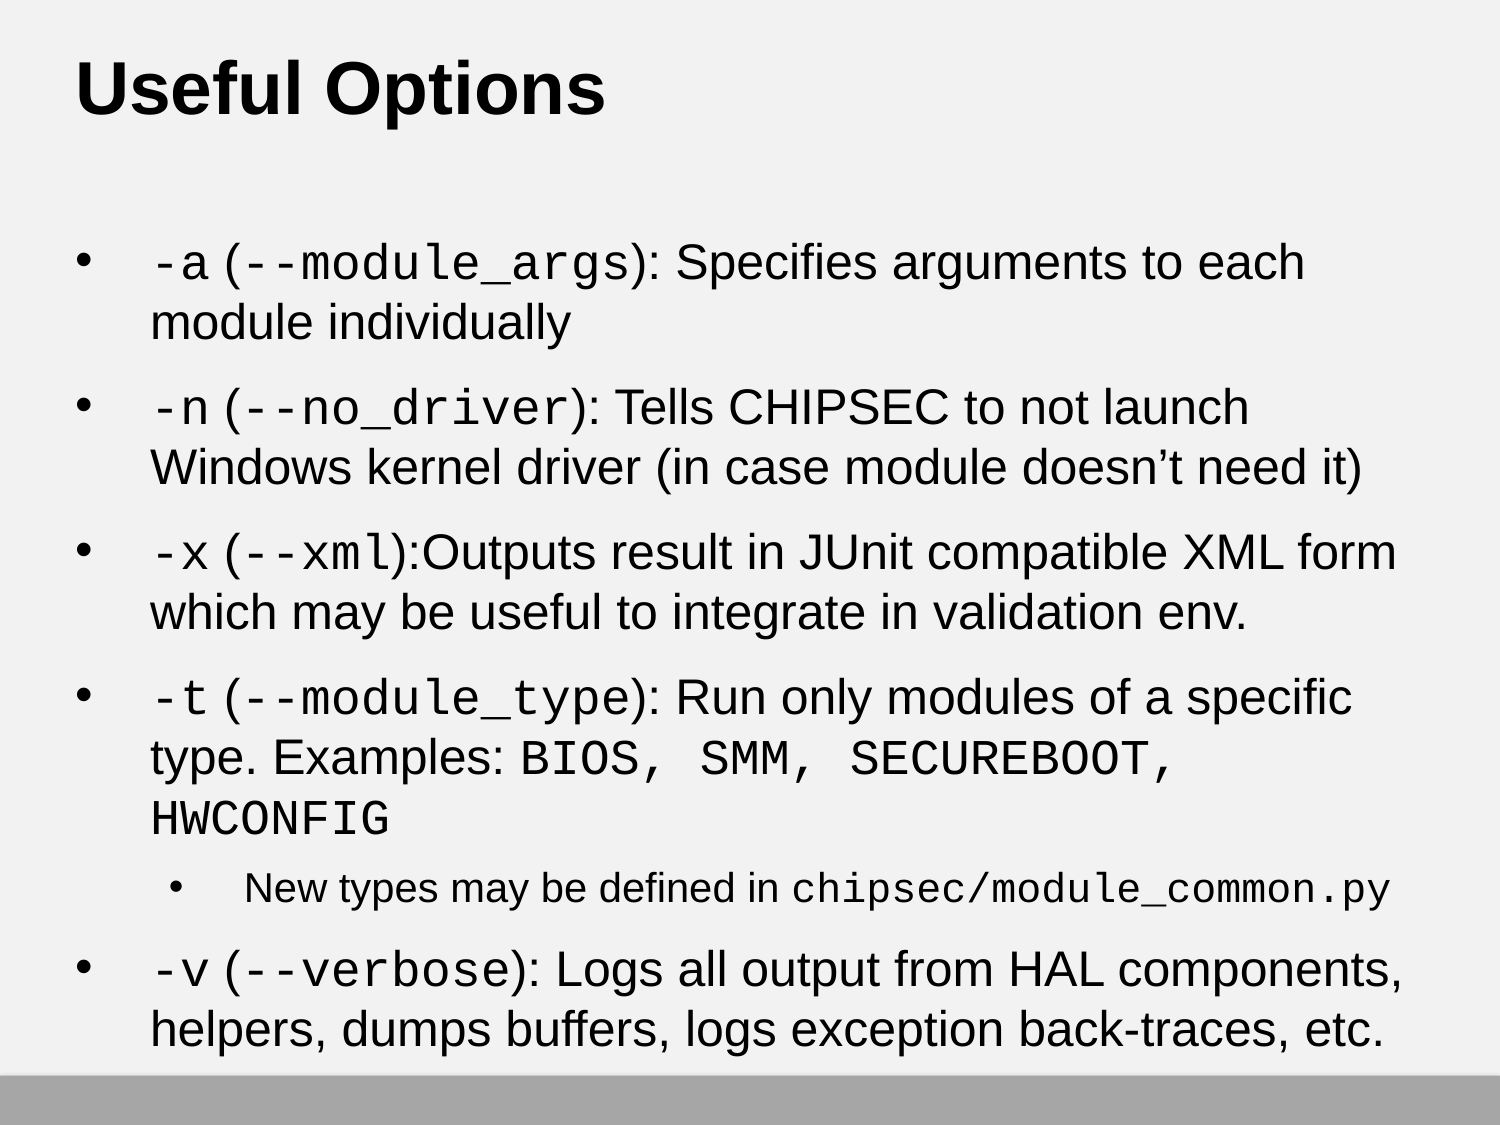

# Useful Options
-a (--module_args): Specifies arguments to each module individually
-n (--no_driver): Tells CHIPSEC to not launch Windows kernel driver (in case module doesn’t need it)
-x (--xml):Outputs result in JUnit compatible XML form which may be useful to integrate in validation env.
-t (--module_type): Run only modules of a specific type. Examples: BIOS, SMM, SECUREBOOT, HWCONFIG
New types may be defined in chipsec/module_common.py
-v (--verbose): Logs all output from HAL components, helpers, dumps buffers, logs exception back-traces, etc.